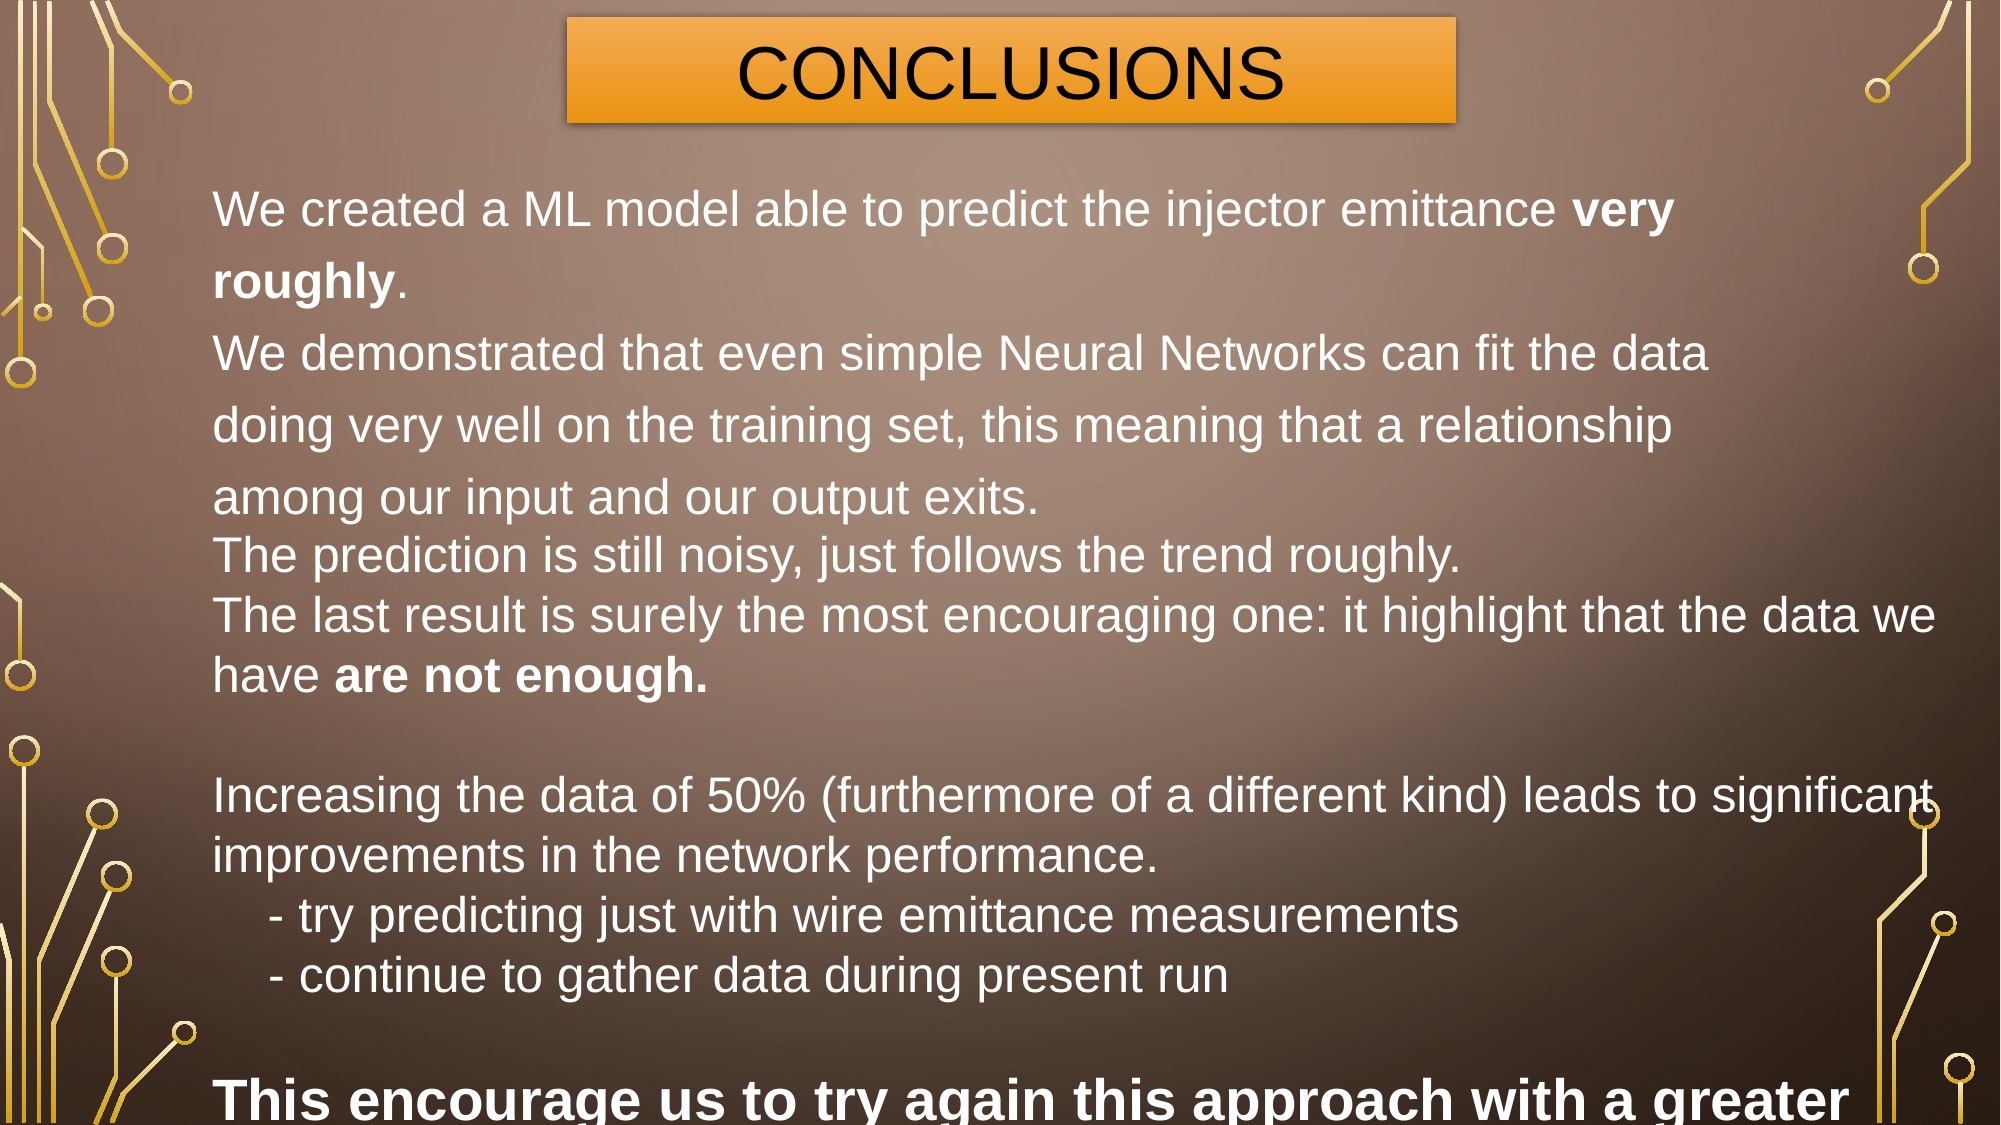

CONCLUSIONS
We created a ML model able to predict the injector emittance very roughly.
We demonstrated that even simple Neural Networks can fit the data doing very well on the training set, this meaning that a relationship among our input and our output exits.
The prediction is still noisy, just follows the trend roughly.
The last result is surely the most encouraging one: it highlight that the data we have are not enough.
Increasing the data of 50% (furthermore of a different kind) leads to significant improvements in the network performance.
    - try predicting just with wire emittance measurements
    - continue to gather data during present run
This encourage us to try again this approach with a greater dataset